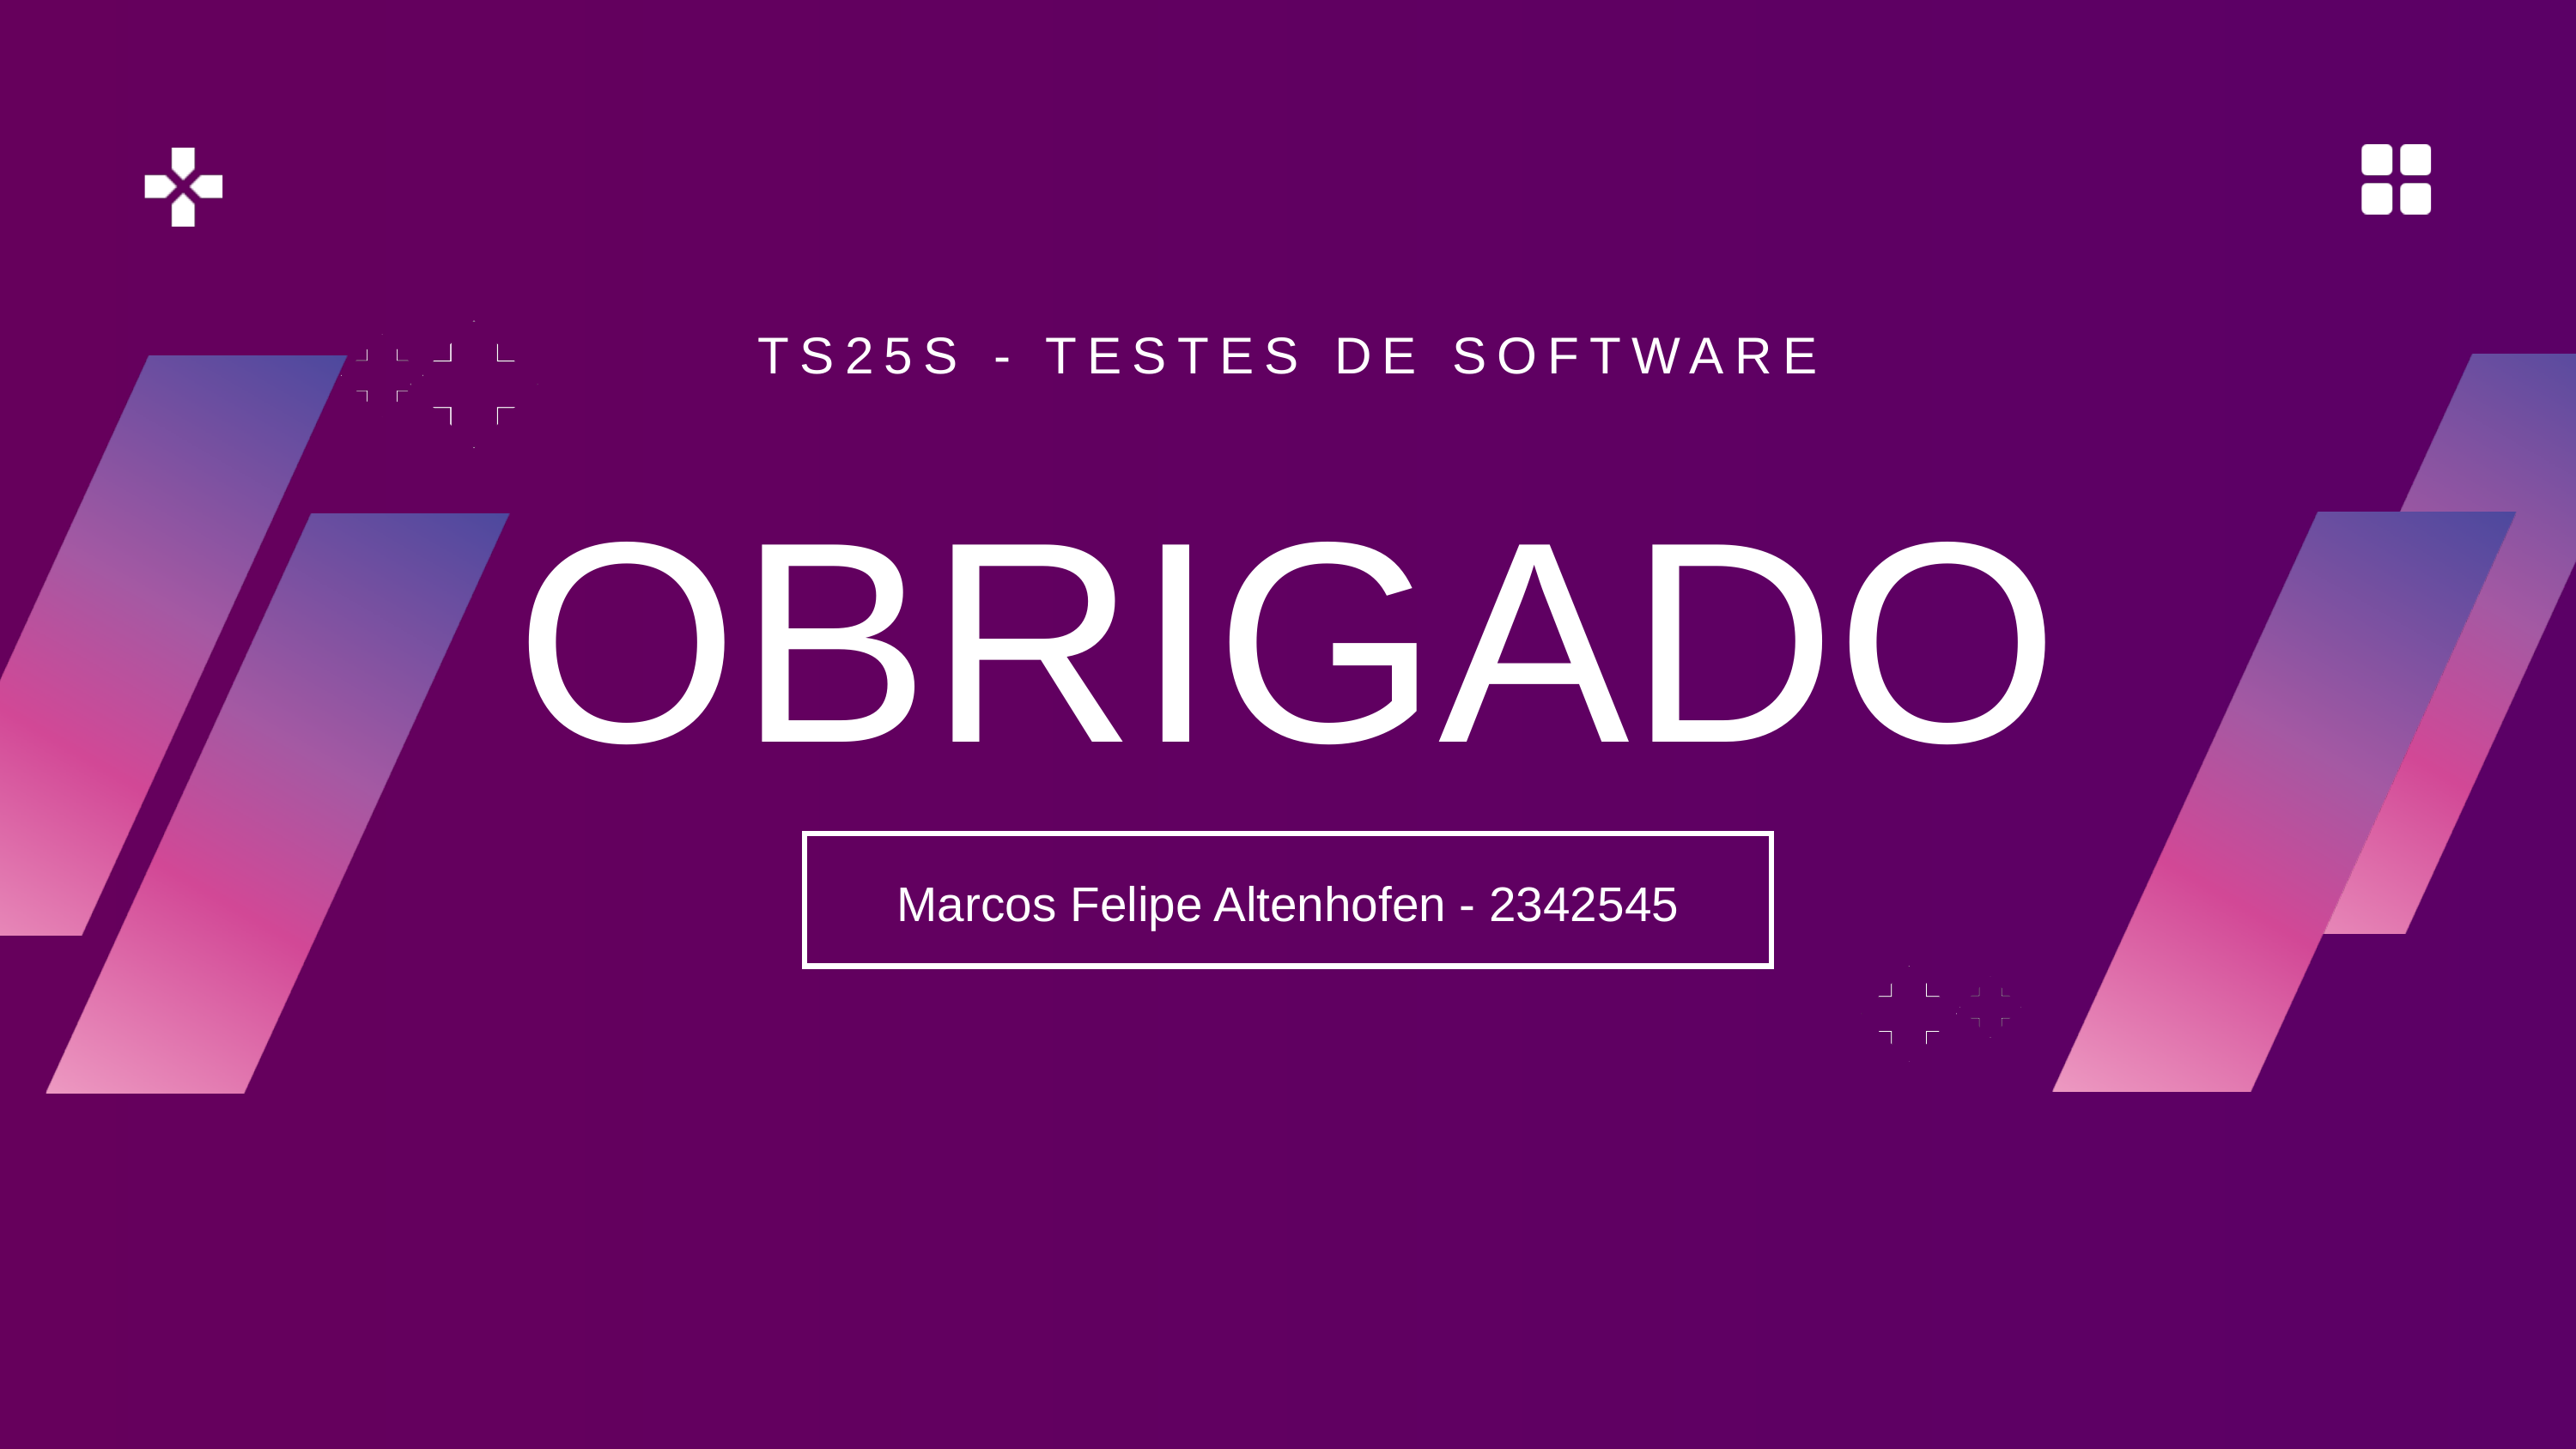

TS25S - TESTES DE SOFTWARE

OBRIGADO

Marcos Felipe Altenhofen - 2342545